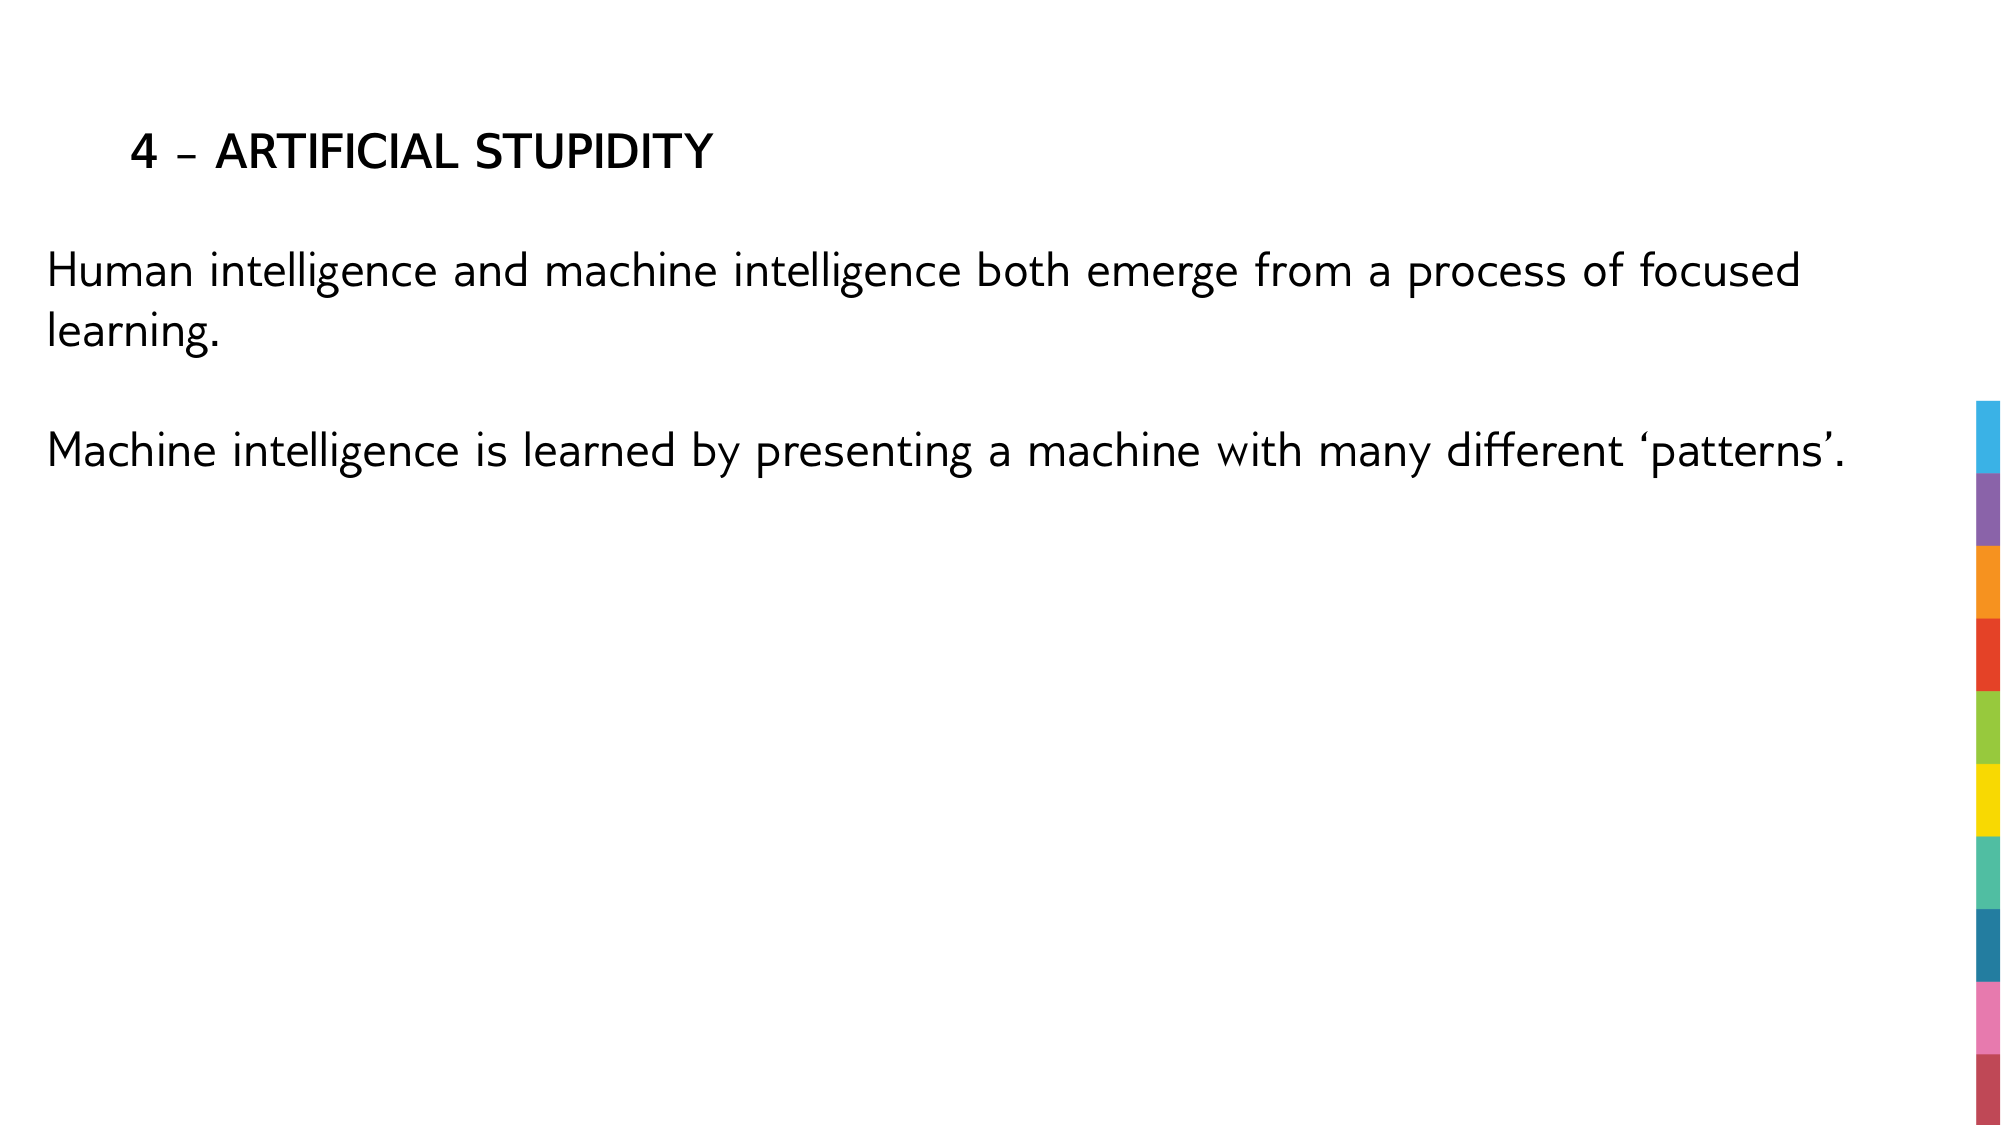

# 4 – ARTIFICIAL STUPIDITY
Human intelligence and machine intelligence both emerge from a process of focused learning.

Machine intelligence is learned by presenting a machine with many different ‘patterns’.